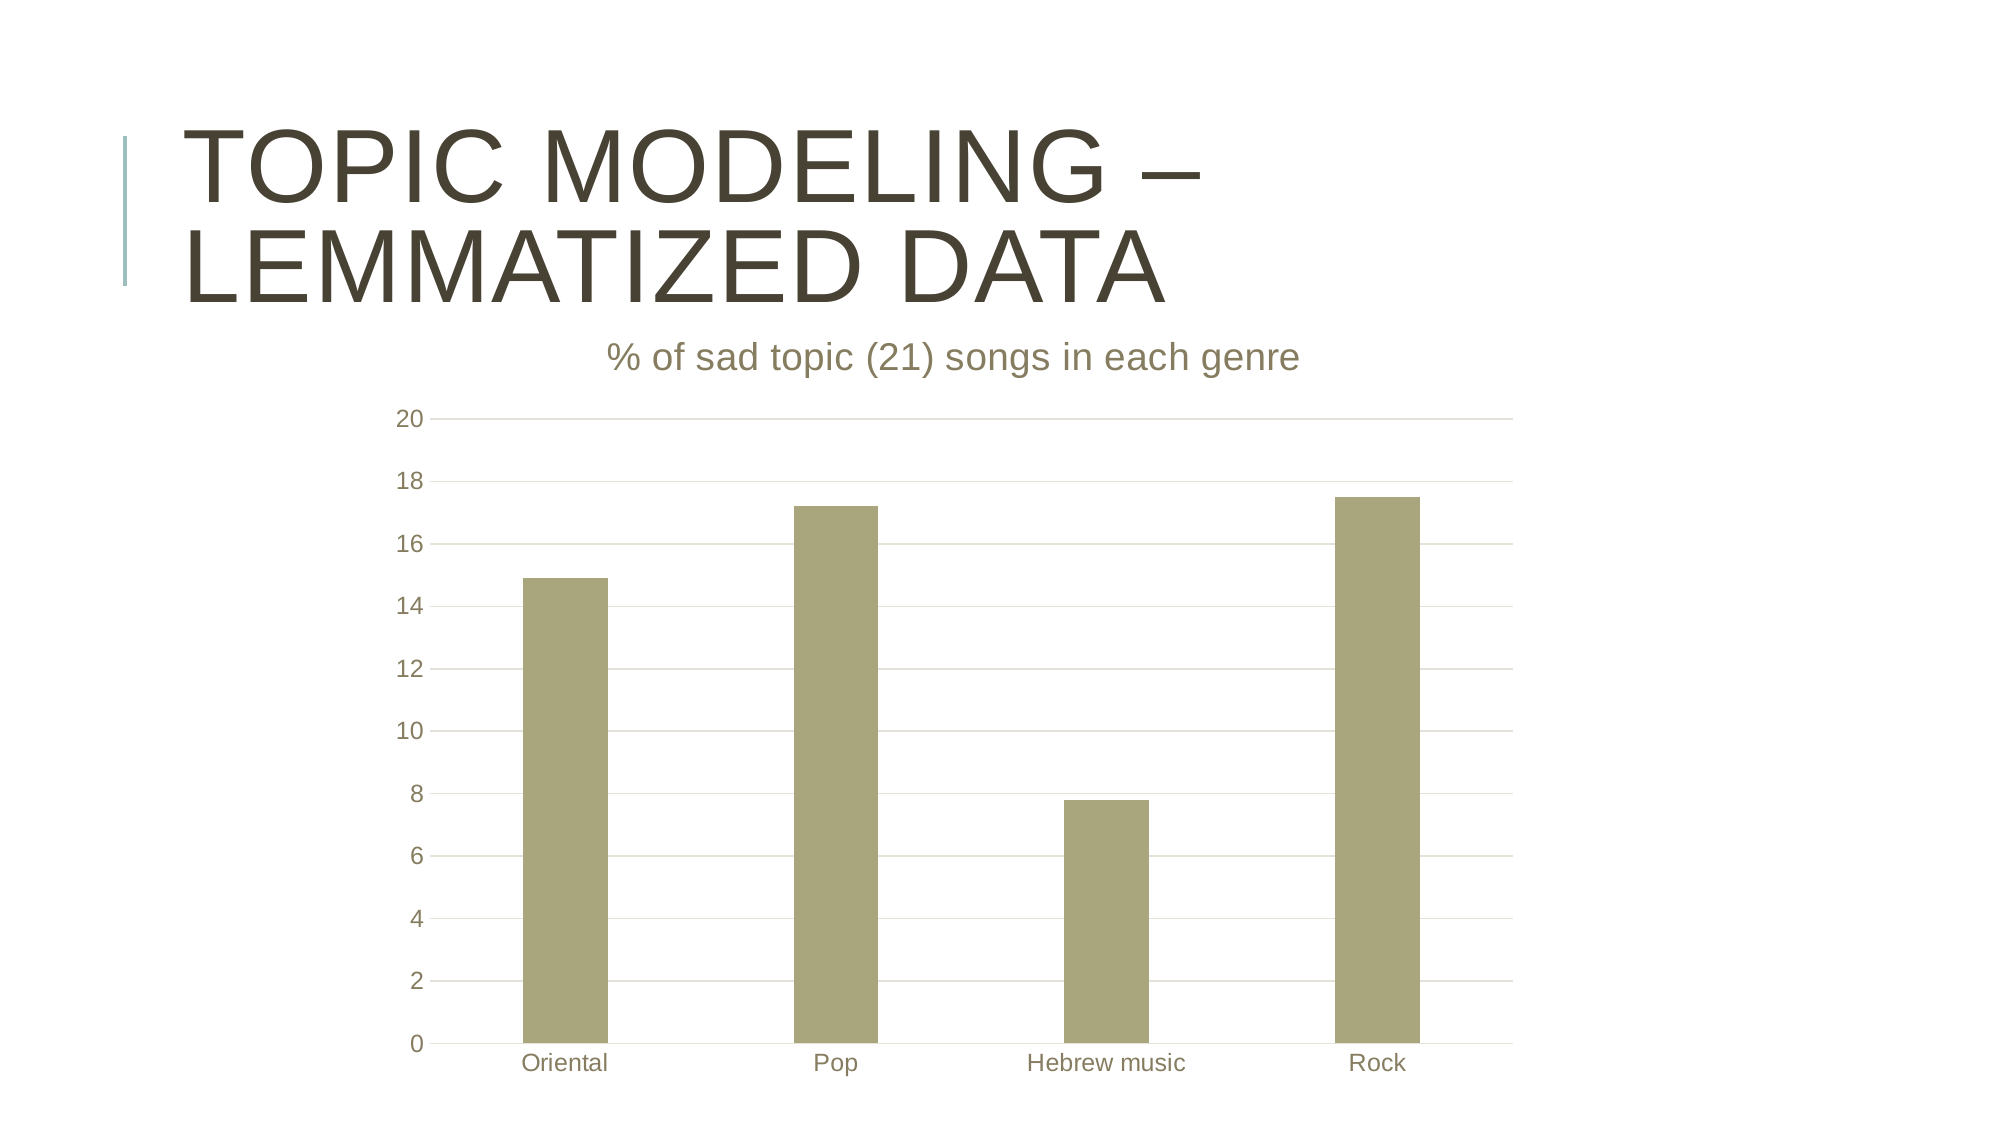

# TOPIC MODELING – LEMMATIZED Data

### Chart: % of sad topic (21) songs in each genre

| Category | Series 1 |
|---|---|
| Oriental | 14.9 |
| Pop | 17.2 |
| Hebrew music | 7.8 |
| Rock | 17.5 |